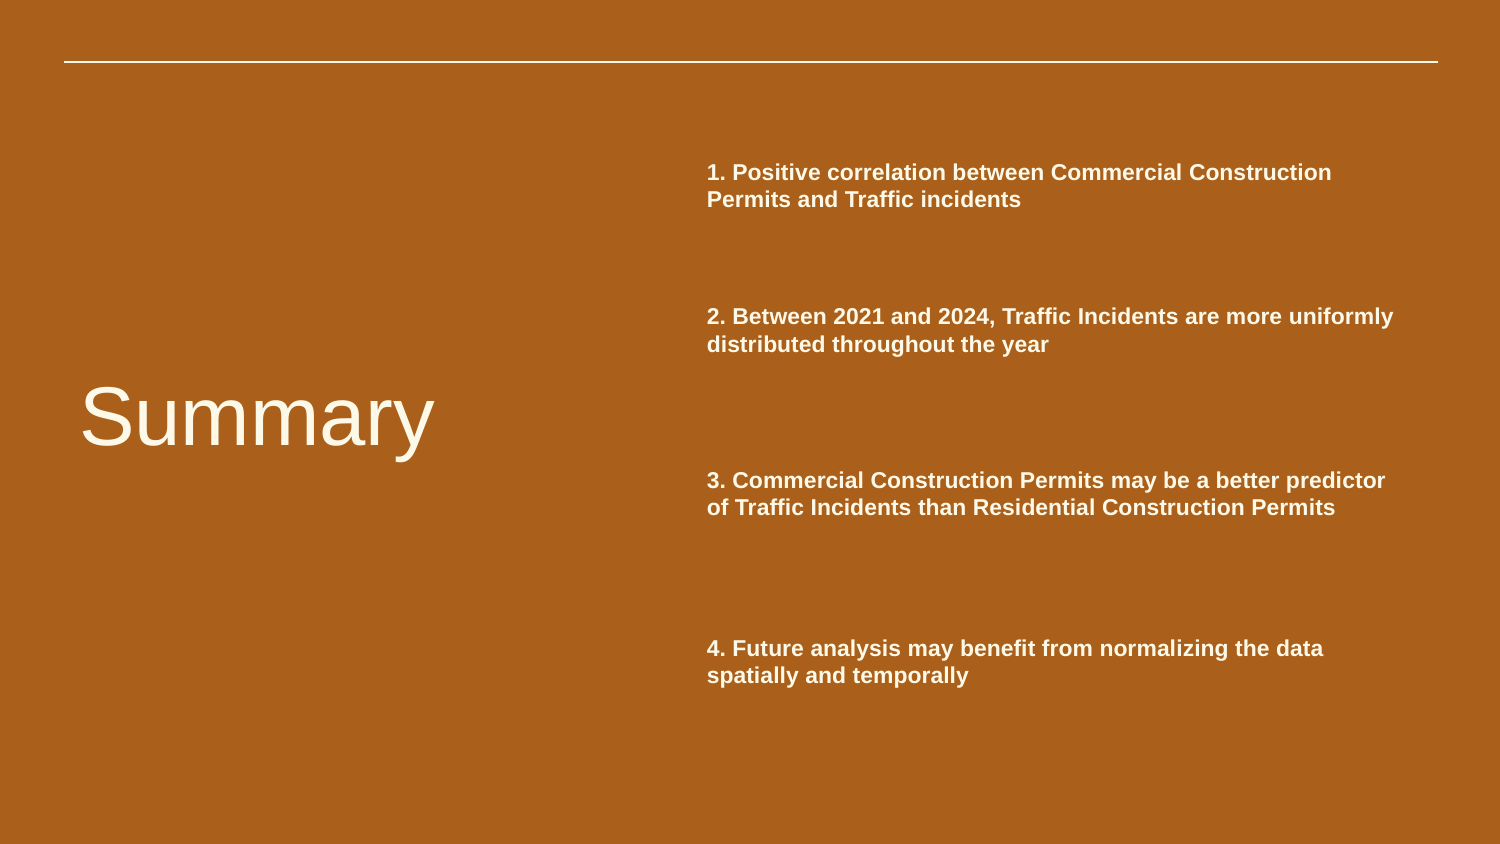

1. Positive correlation between Commercial Construction Permits and Traffic incidents
2. Between 2021 and 2024, Traffic Incidents are more uniformly distributed throughout the year
# Summary
3. Commercial Construction Permits may be a better predictor of Traffic Incidents than Residential Construction Permits
4. Future analysis may benefit from normalizing the data spatially and temporally